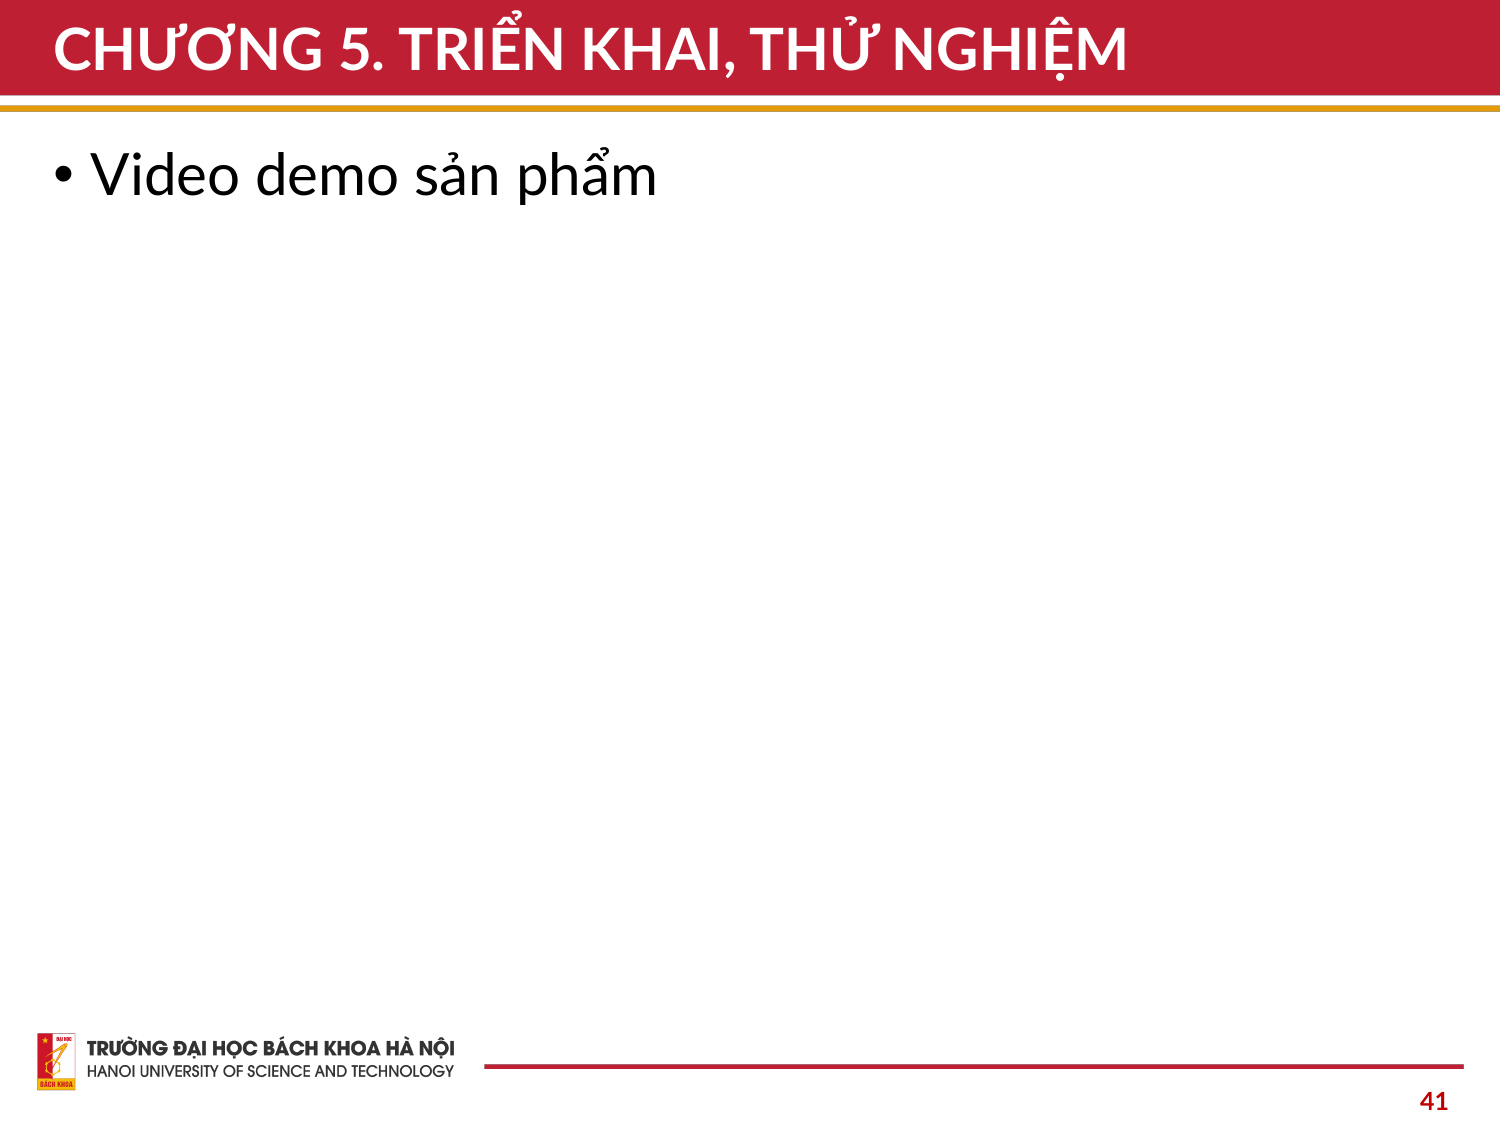

# CHƯƠNG 5. TRIỂN KHAI, THỬ NGHIỆM
Video demo sản phẩm
41